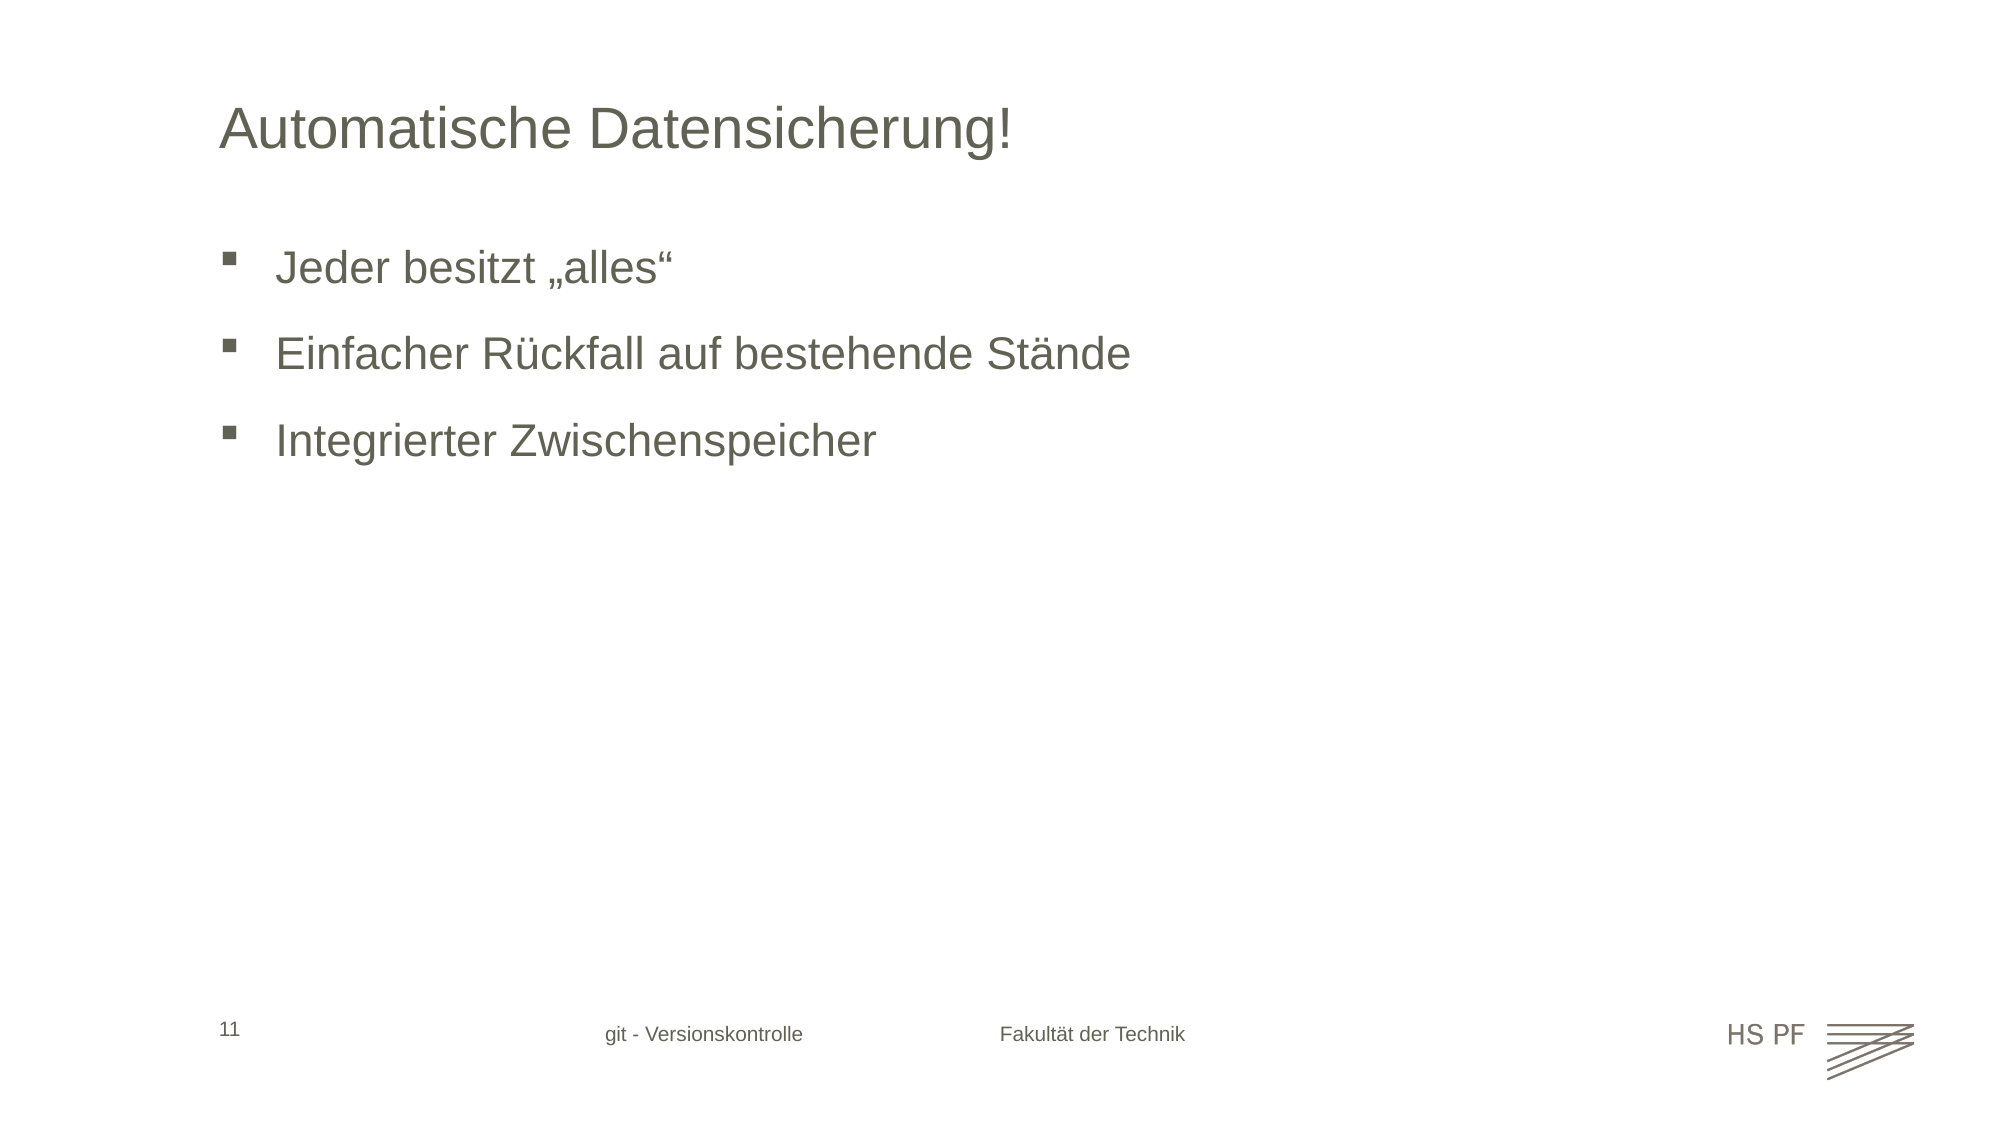

# Automatische Datensicherung!
Jeder besitzt „alles“
Einfacher Rückfall auf bestehende Stände
Integrierter Zwischenspeicher